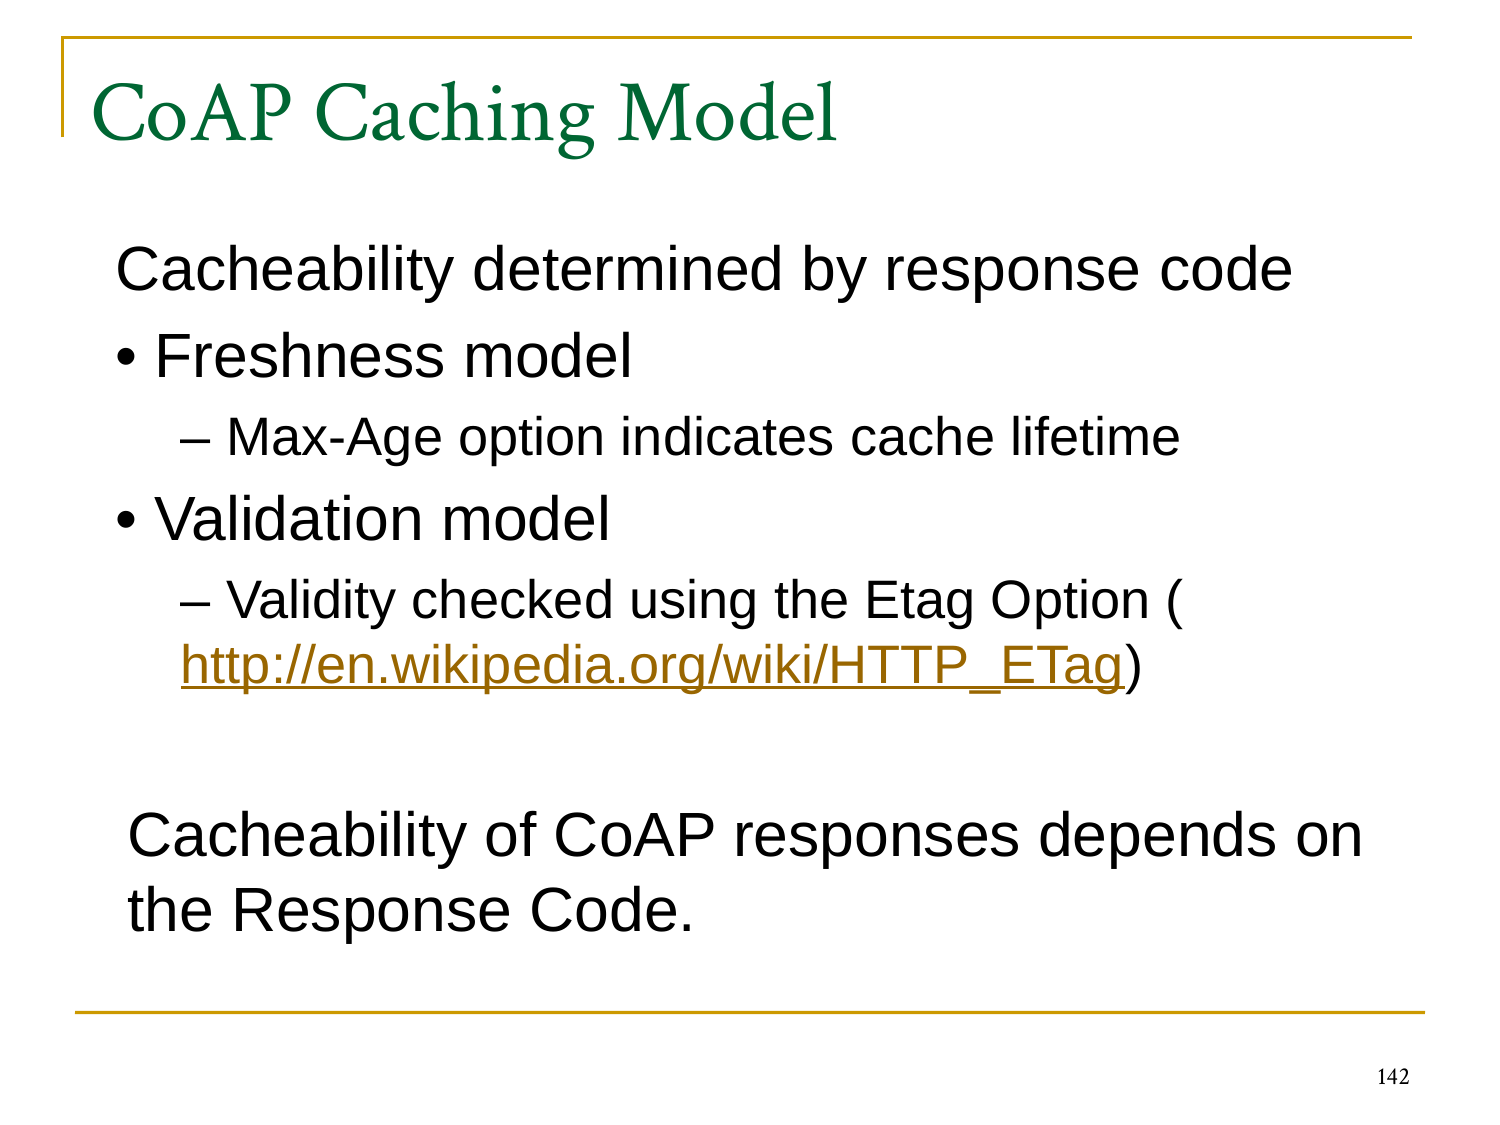

# CoAP Caching Model
Cacheability determined by response code
• Freshness model
– Max-Age option indicates cache lifetime
• Validation model
– Validity checked using the Etag Option (http://en.wikipedia.org/wiki/HTTP_ETag)

Cacheability of CoAP responses depends on the Response Code.
142